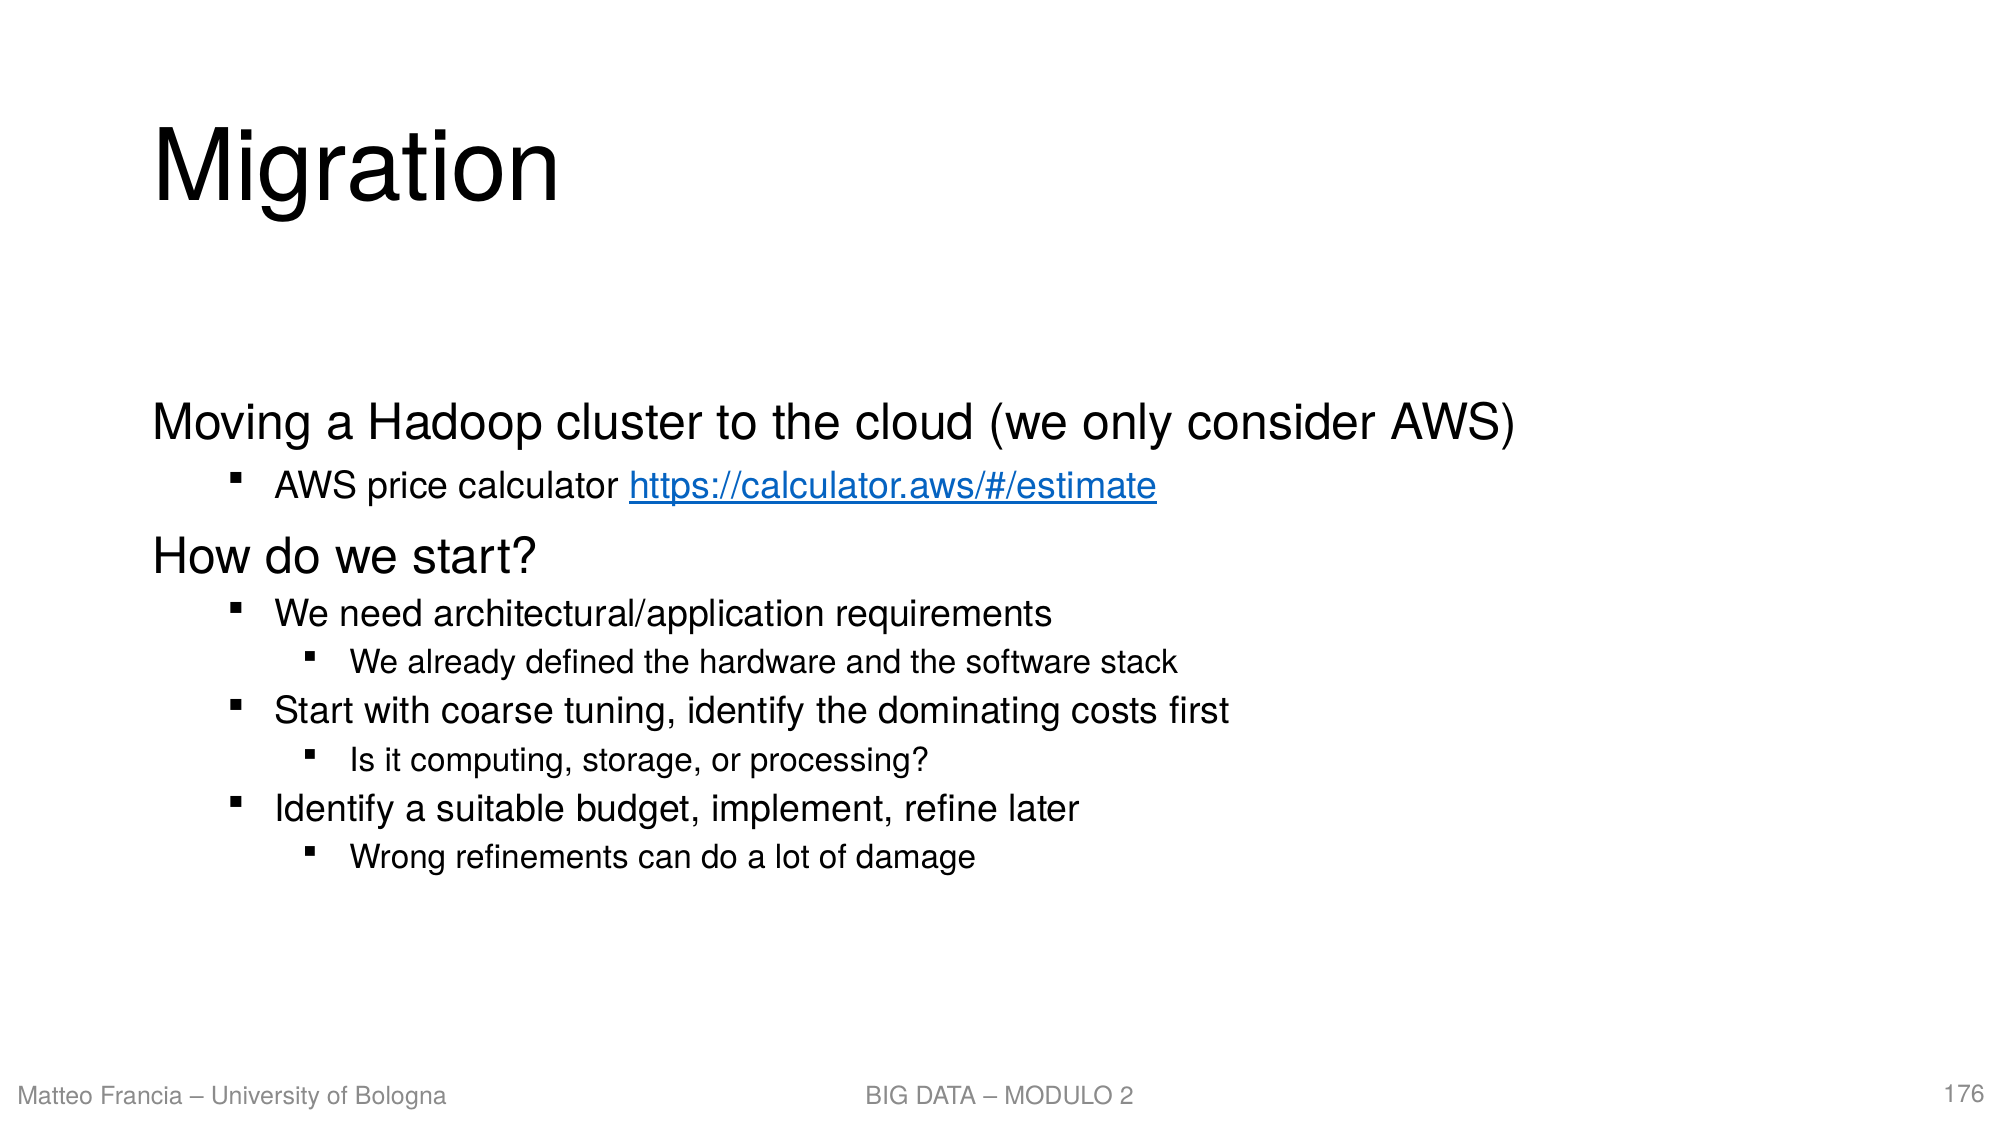

# Migration
Moving a Hadoop cluster to the cloud (we only consider AWS)
AWS price calculator https://calculator.aws/#/estimate
How do we start?
We need architectural/application requirements
We already defined the hardware and the software stack
Start with coarse tuning, identify the dominating costs first
Is it computing, storage, or processing?
Identify a suitable budget, implement, refine later
Wrong refinements can do a lot of damage
176
Matteo Francia – University of Bologna